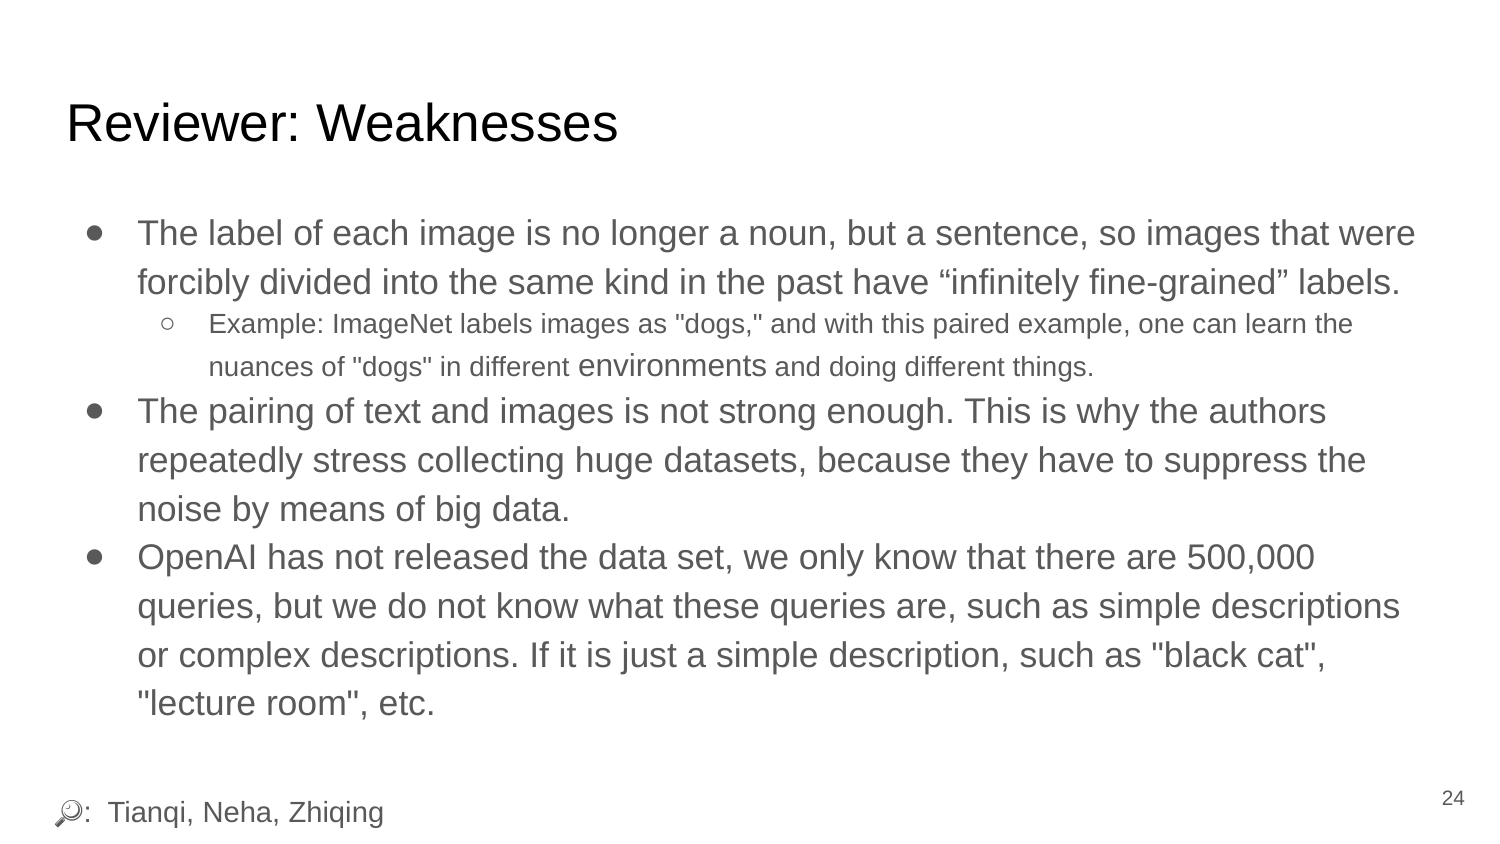

# Reviewer: Weaknesses
The label of each image is no longer a noun, but a sentence, so images that were forcibly divided into the same kind in the past have “infinitely fine-grained” labels.
Example: ImageNet labels images as "dogs," and with this paired example, one can learn the nuances of "dogs" in different environments and doing different things.
The pairing of text and images is not strong enough. This is why the authors repeatedly stress collecting huge datasets, because they have to suppress the noise by means of big data.
OpenAI has not released the data set, we only know that there are 500,000 queries, but we do not know what these queries are, such as simple descriptions or complex descriptions. If it is just a simple description, such as "black cat", "lecture room", etc.
24
🔎:  Tianqi, Neha, Zhiqing